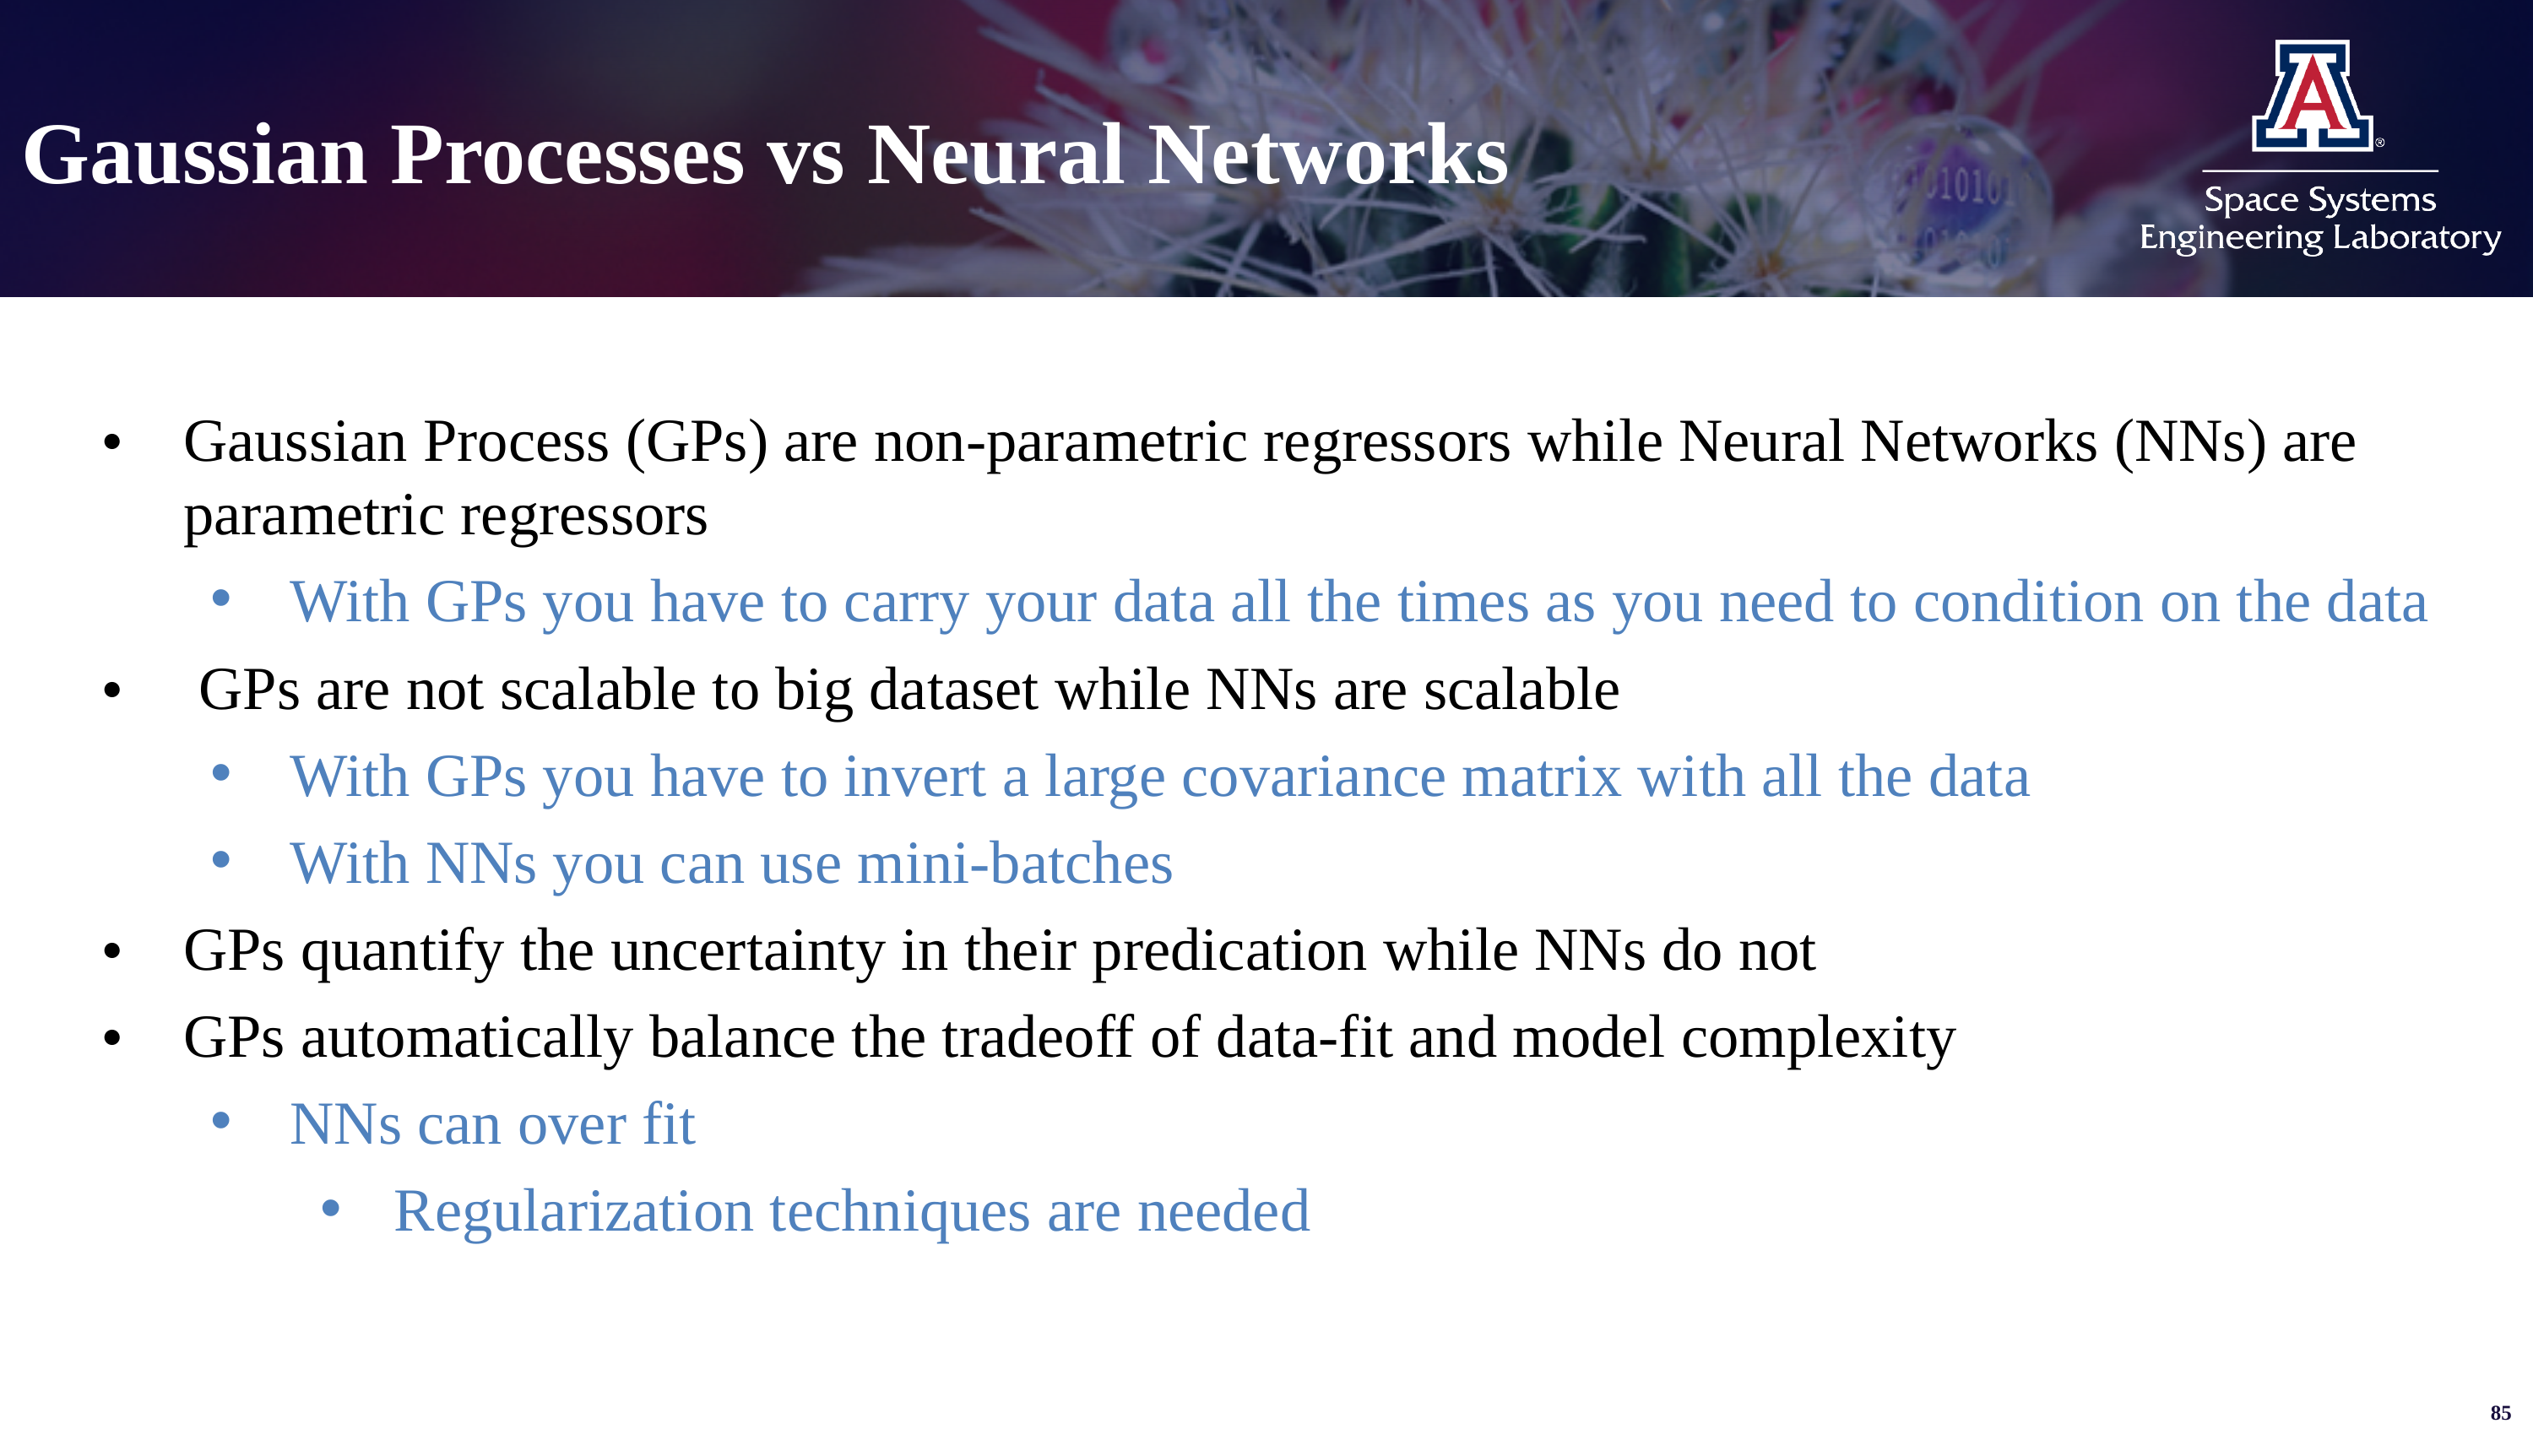

# Gaussian Processes vs Neural Networks
Gaussian Process (GPs) are non-parametric regressors while Neural Networks (NNs) are parametric regressors
With GPs you have to carry your data all the times as you need to condition on the data
 GPs are not scalable to big dataset while NNs are scalable
With GPs you have to invert a large covariance matrix with all the data
With NNs you can use mini-batches
GPs quantify the uncertainty in their predication while NNs do not
GPs automatically balance the tradeoff of data-fit and model complexity
NNs can over fit
Regularization techniques are needed
85